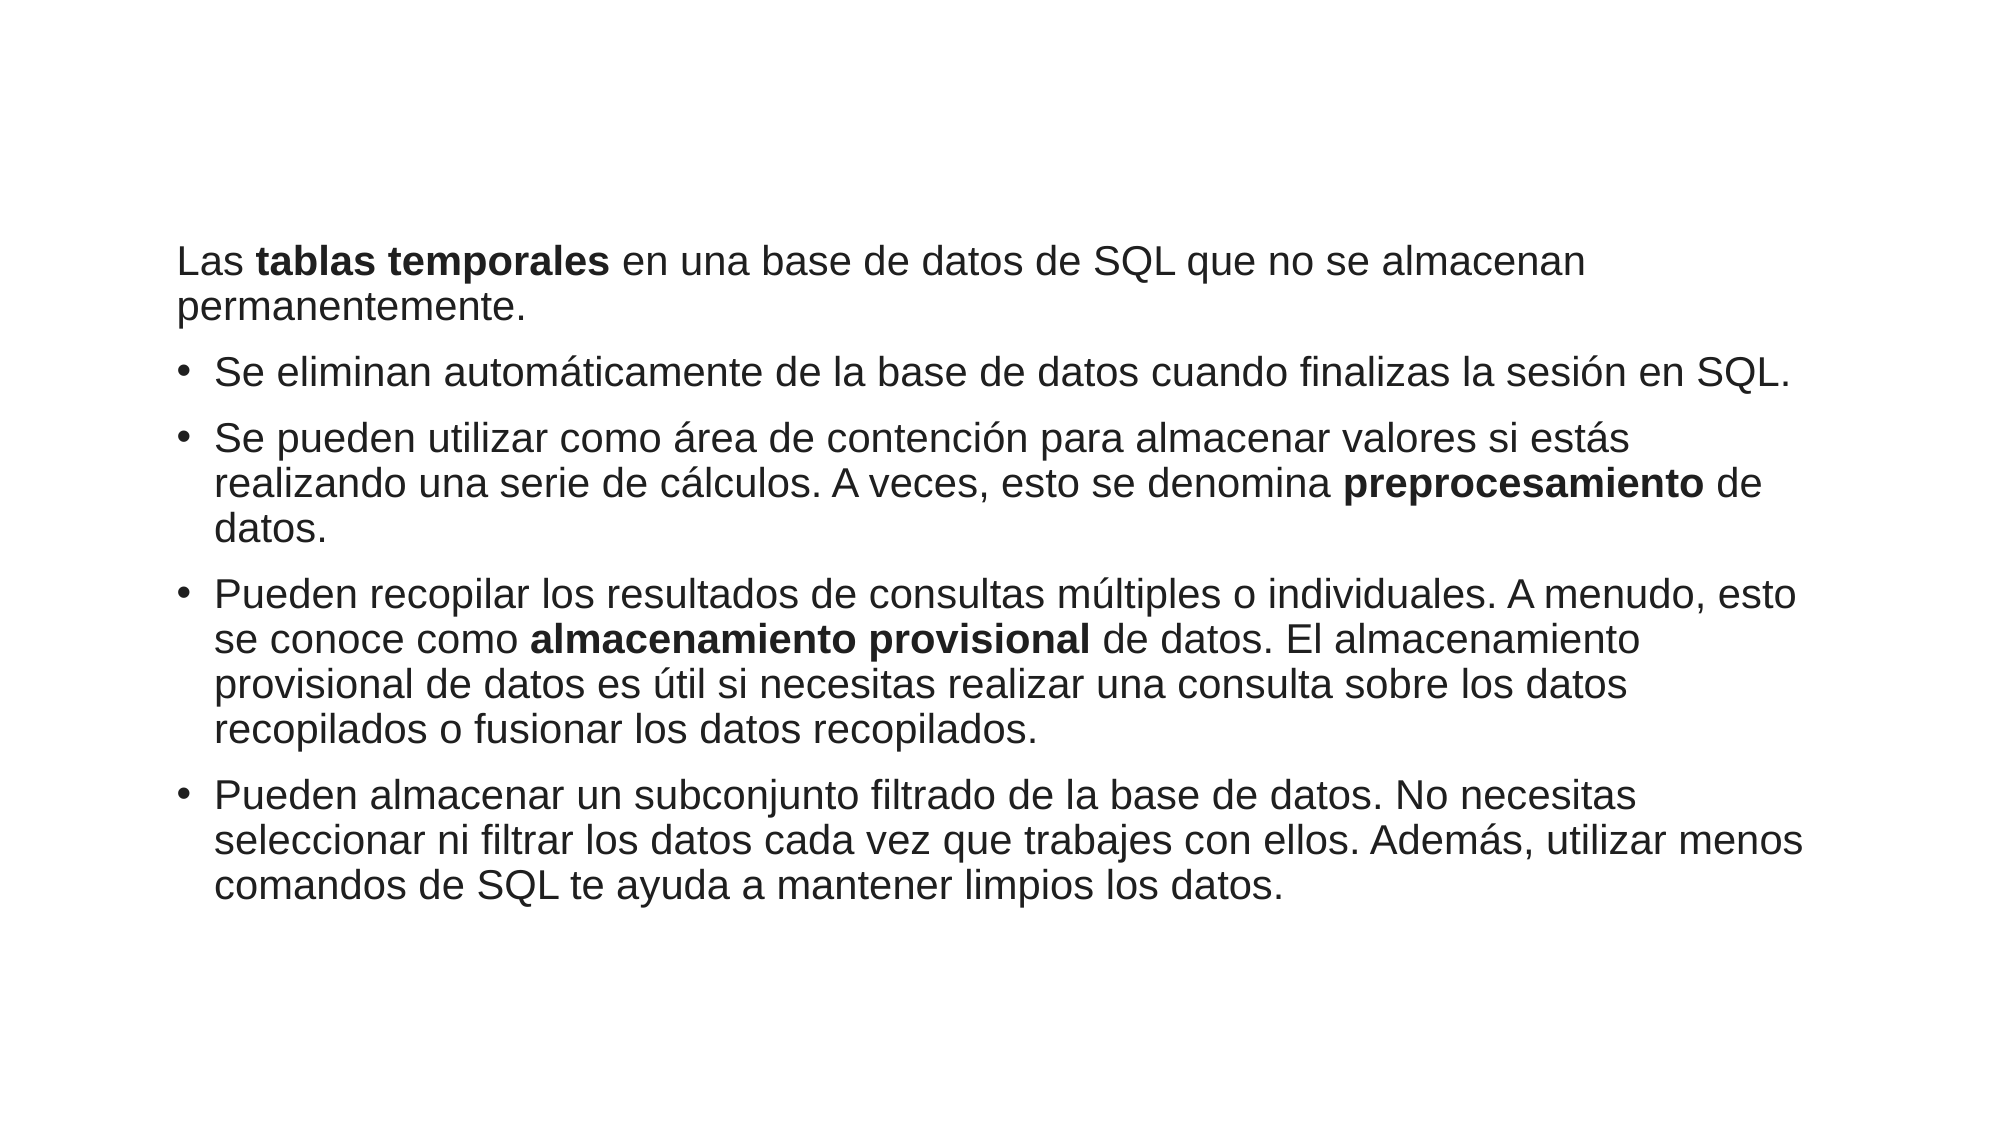

Las tablas temporales en una base de datos de SQL que no se almacenan permanentemente.
Se eliminan automáticamente de la base de datos cuando finalizas la sesión en SQL.
Se pueden utilizar como área de contención para almacenar valores si estás realizando una serie de cálculos. A veces, esto se denomina preprocesamiento de datos.
Pueden recopilar los resultados de consultas múltiples o individuales. A menudo, esto se conoce como almacenamiento provisional de datos. El almacenamiento provisional de datos es útil si necesitas realizar una consulta sobre los datos recopilados o fusionar los datos recopilados.
Pueden almacenar un subconjunto filtrado de la base de datos. No necesitas seleccionar ni filtrar los datos cada vez que trabajes con ellos. Además, utilizar menos comandos de SQL te ayuda a mantener limpios los datos.